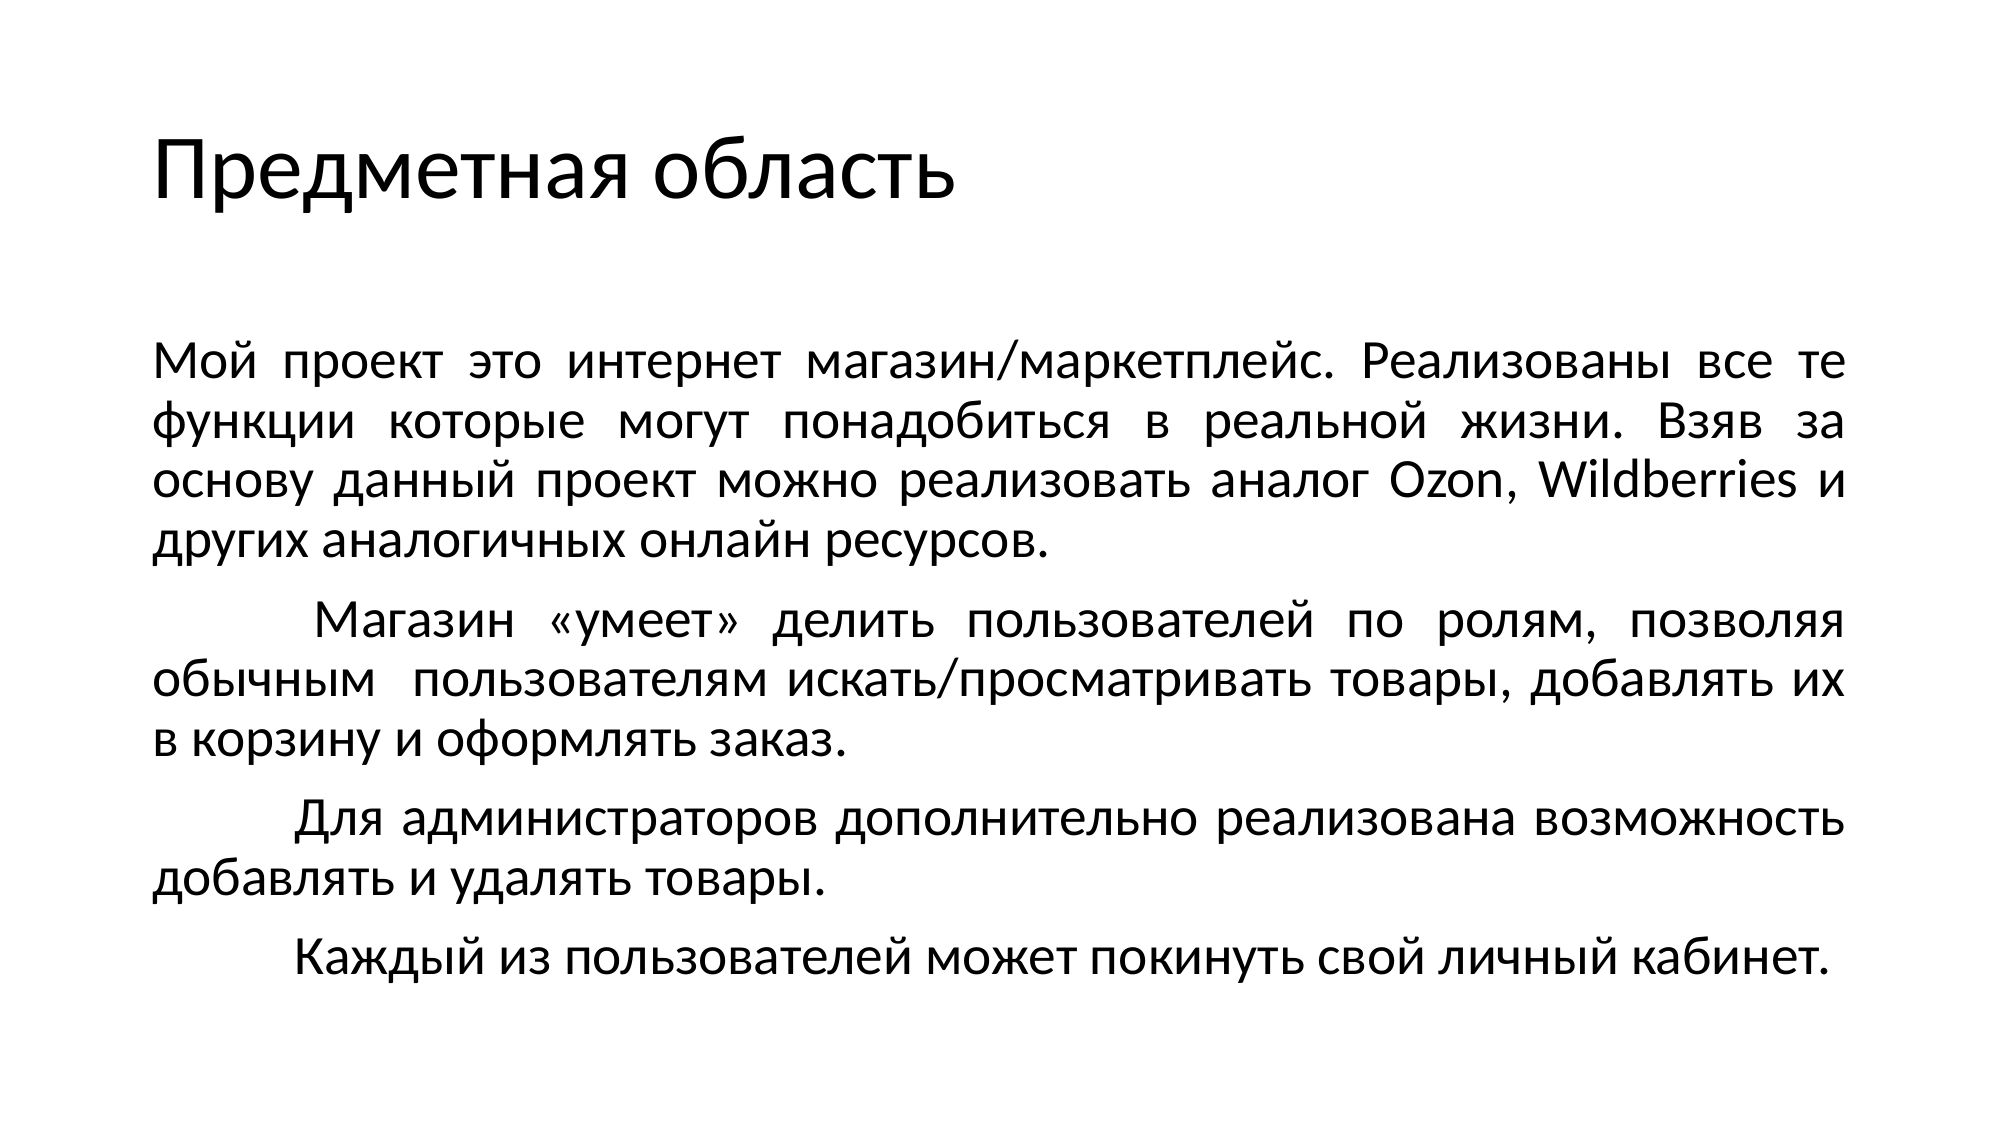

# Предметная область

Мой проект это интернет магазин/маркетплейс. Реализованы все те функции которые могут понадобиться в реальной жизни. Взяв за основу данный проект можно реализовать аналог Ozon, Wildberries и других аналогичных онлайн ресурсов.
 	Магазин «умеет» делить пользователей по ролям, позволяя обычным  пользователям искать/просматривать товары, добавлять их в корзину и оформлять заказ.
	Для администраторов дополнительно реализована возможность добавлять и удалять товары.
	Каждый из пользователей может покинуть свой личный кабинет.